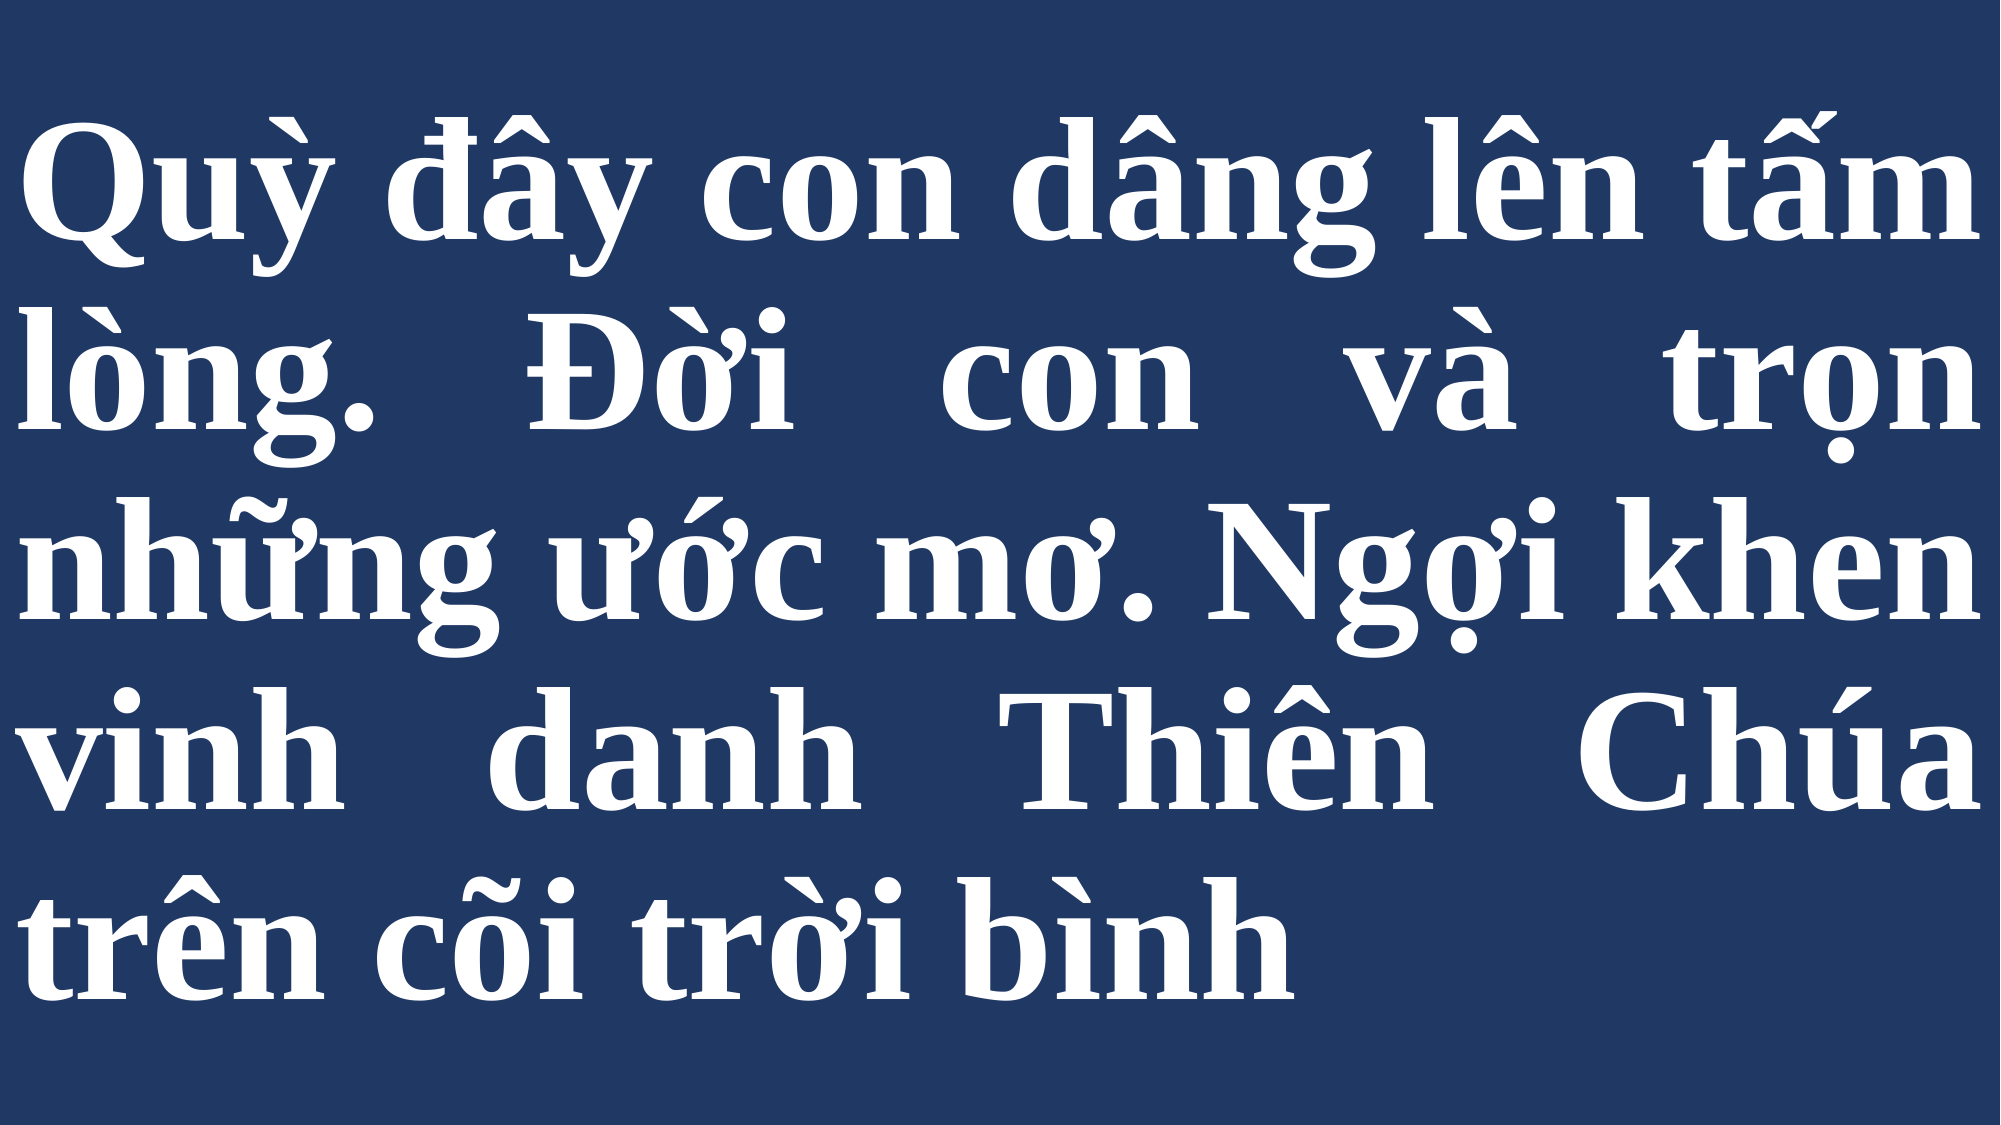

# Quỳ đây con dâng lên tấm lòng. Đời con và trọn những ước mơ. Ngợi khen vinh danh Thiên Chúa trên cõi trời bình